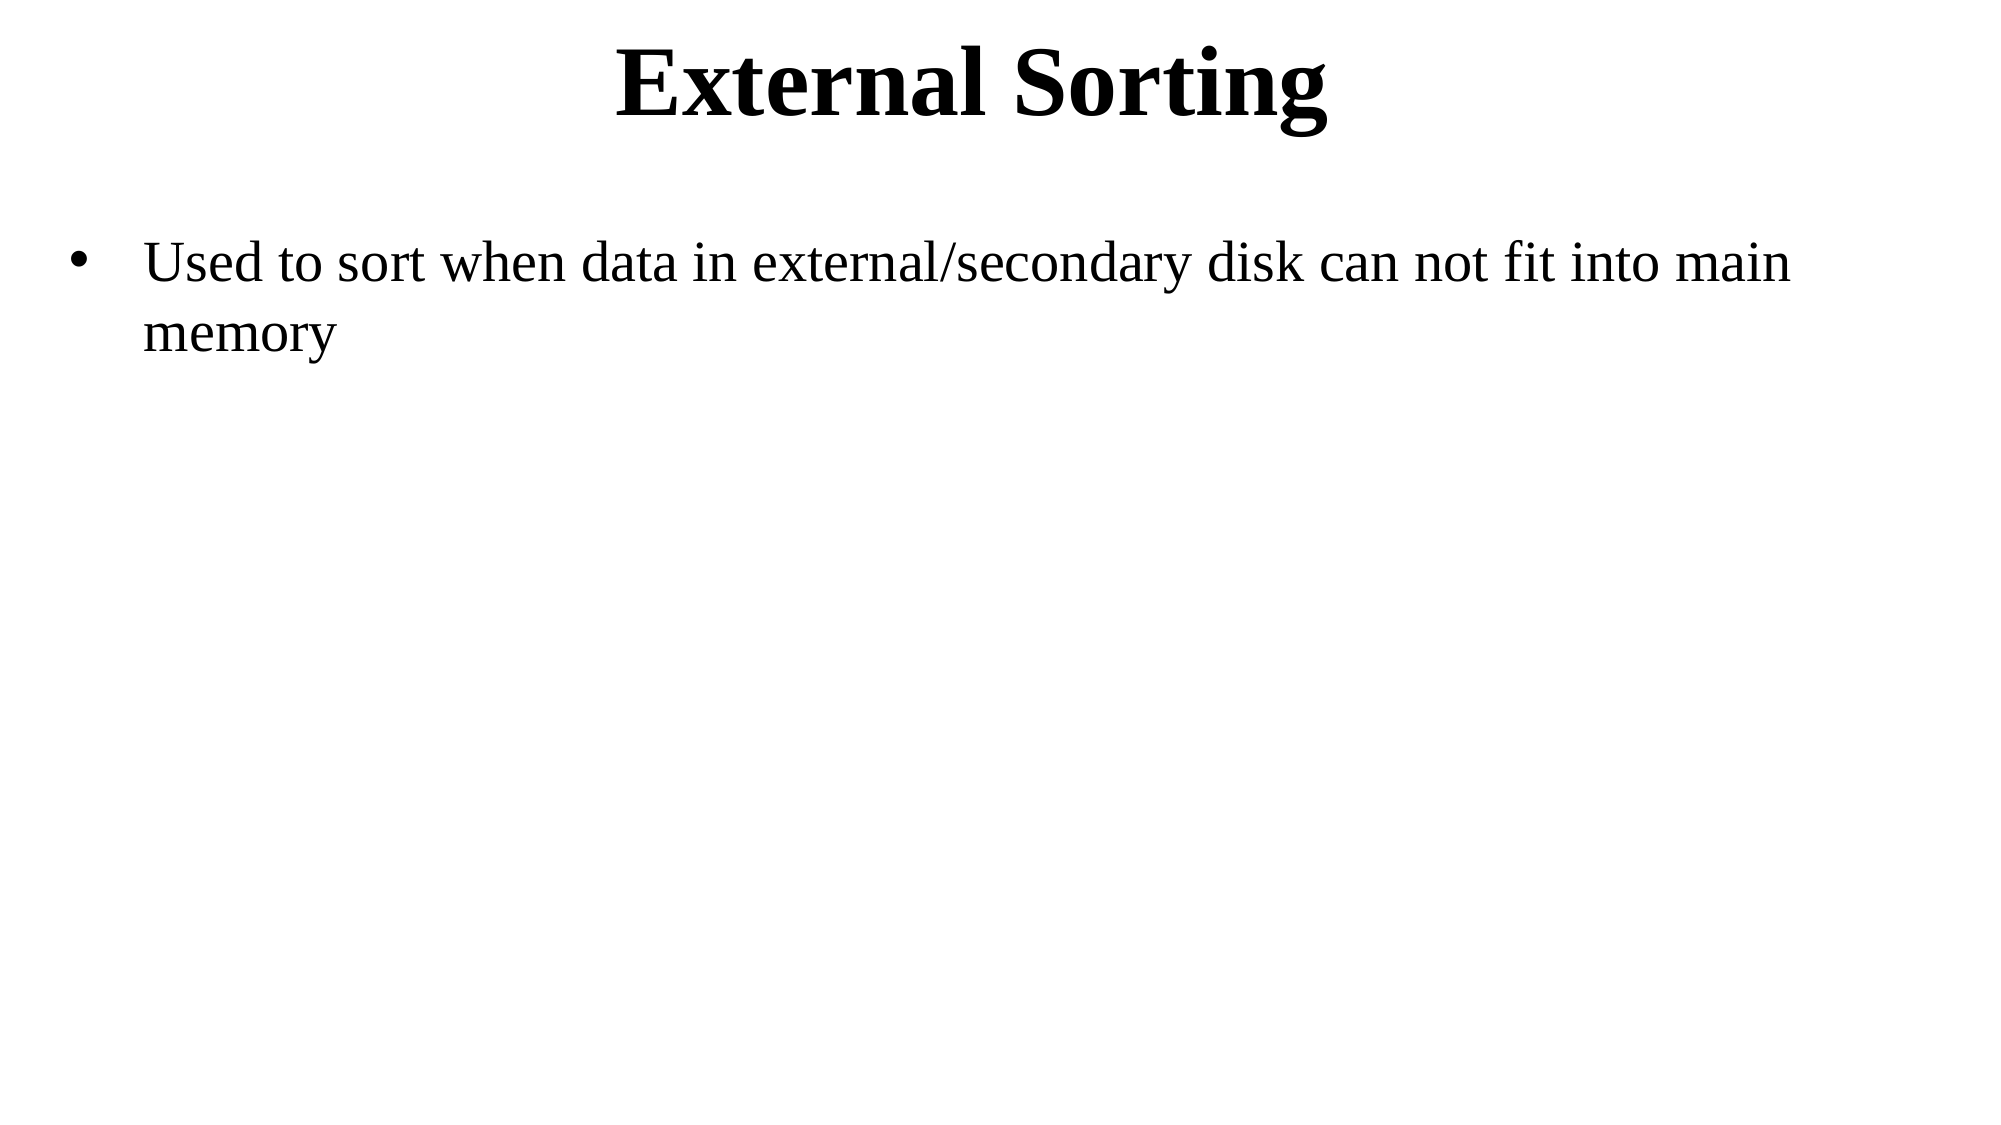

External Sorting
Used to sort when data in external/secondary disk can not fit into main memory